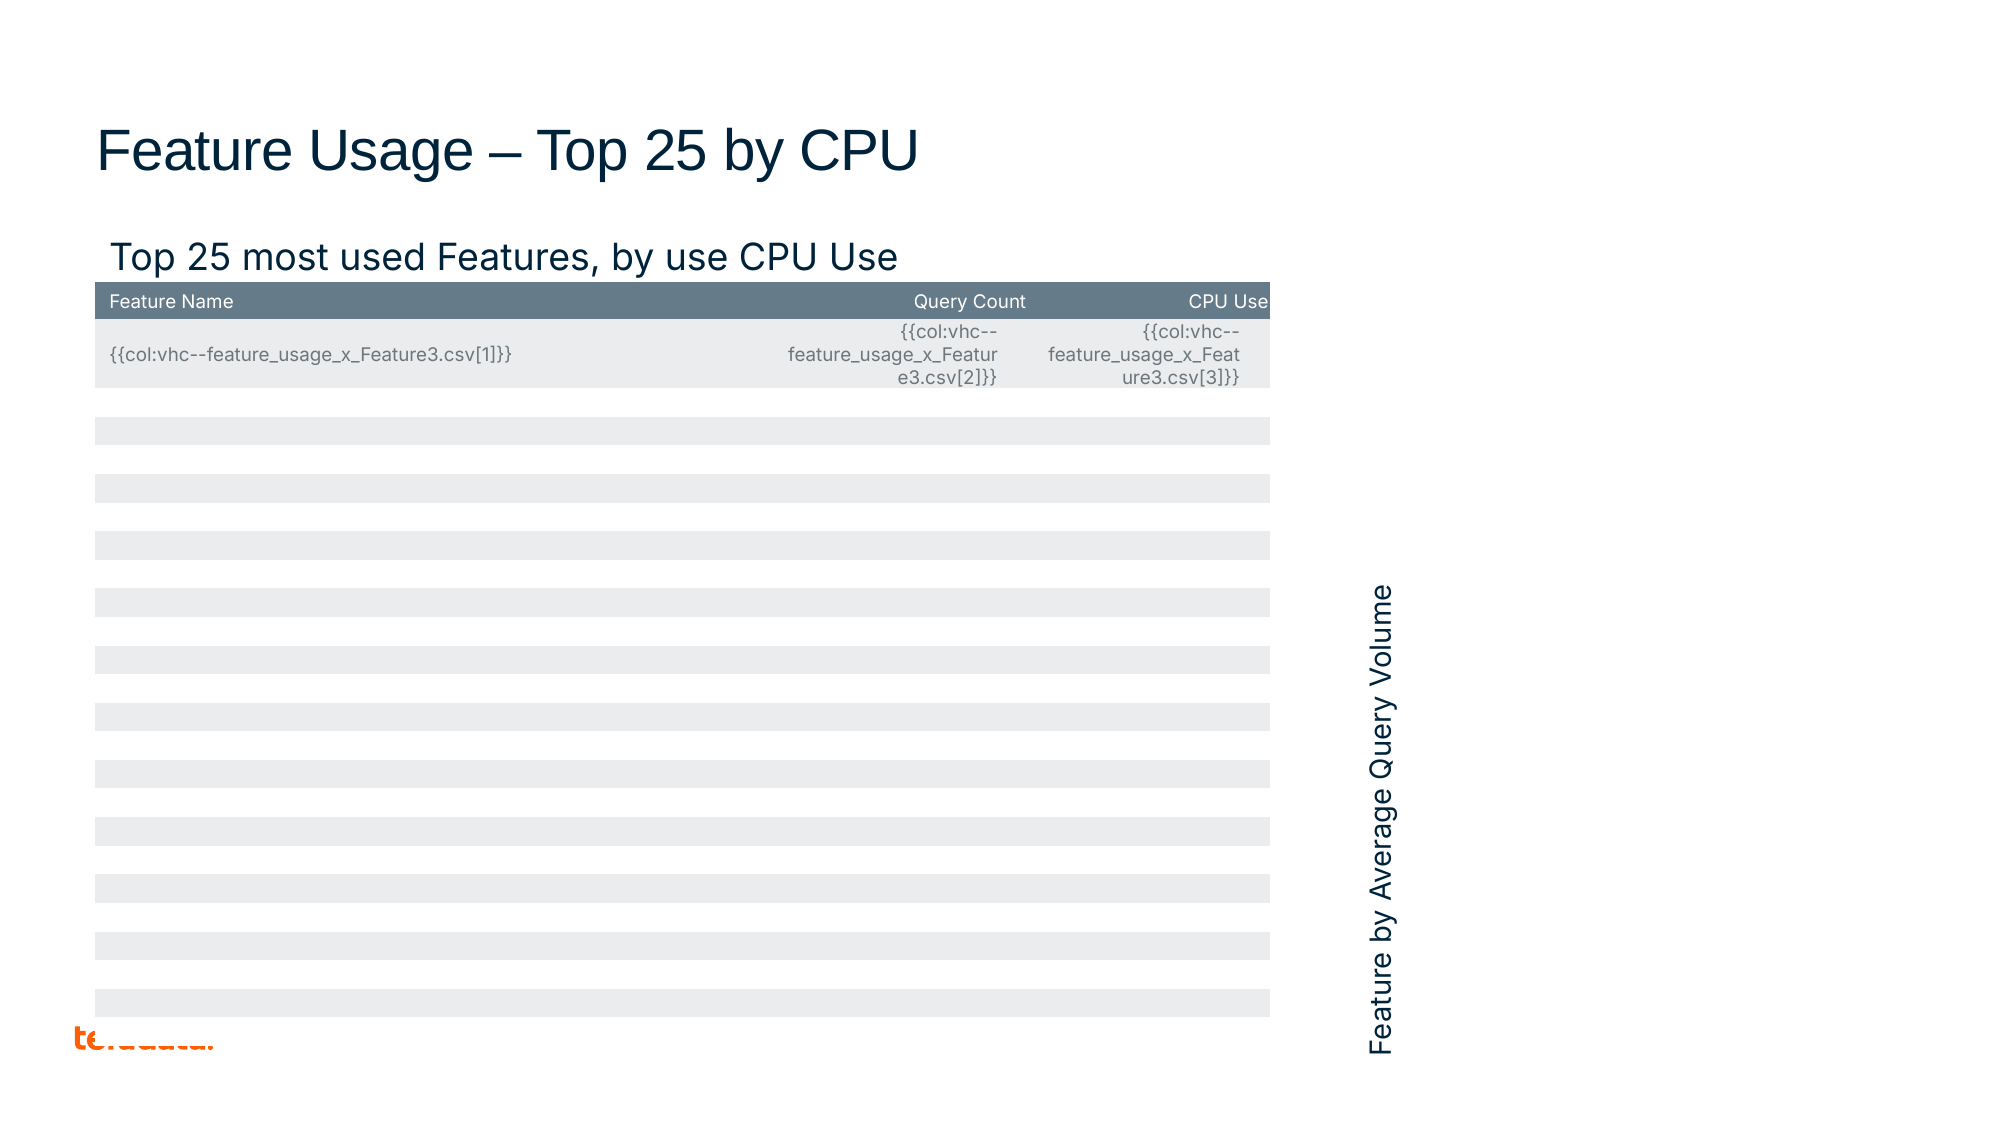

{{pic:vhc--feature_usage_x_Feature_active.png}}
# Feature Usage – Top 25 by CPU
Top 25 most used Features, by use CPU Use
| Feature Name | Query Count | CPU Use |
| --- | --- | --- |
| {{col:vhc--feature\_usage\_x\_Feature3.csv[1]}} | {{col:vhc--feature\_usage\_x\_Feature3.csv[2]}} | {{col:vhc--feature\_usage\_x\_Feature3.csv[3]}} |
|  |  |  |
|  |  |  |
|  |  |  |
|  |  |  |
|  |  |  |
|  |  |  |
|  |  |  |
|  |  |  |
|  |  |  |
|  |  |  |
|  |  |  |
|  |  |  |
|  |  |  |
|  |  |  |
|  |  |  |
|  |  |  |
|  |  |  |
|  |  |  |
|  |  |  |
|  |  |  |
|  |  |  |
|  |  |  |
|  |  |  |
Feature by Average Query Volume